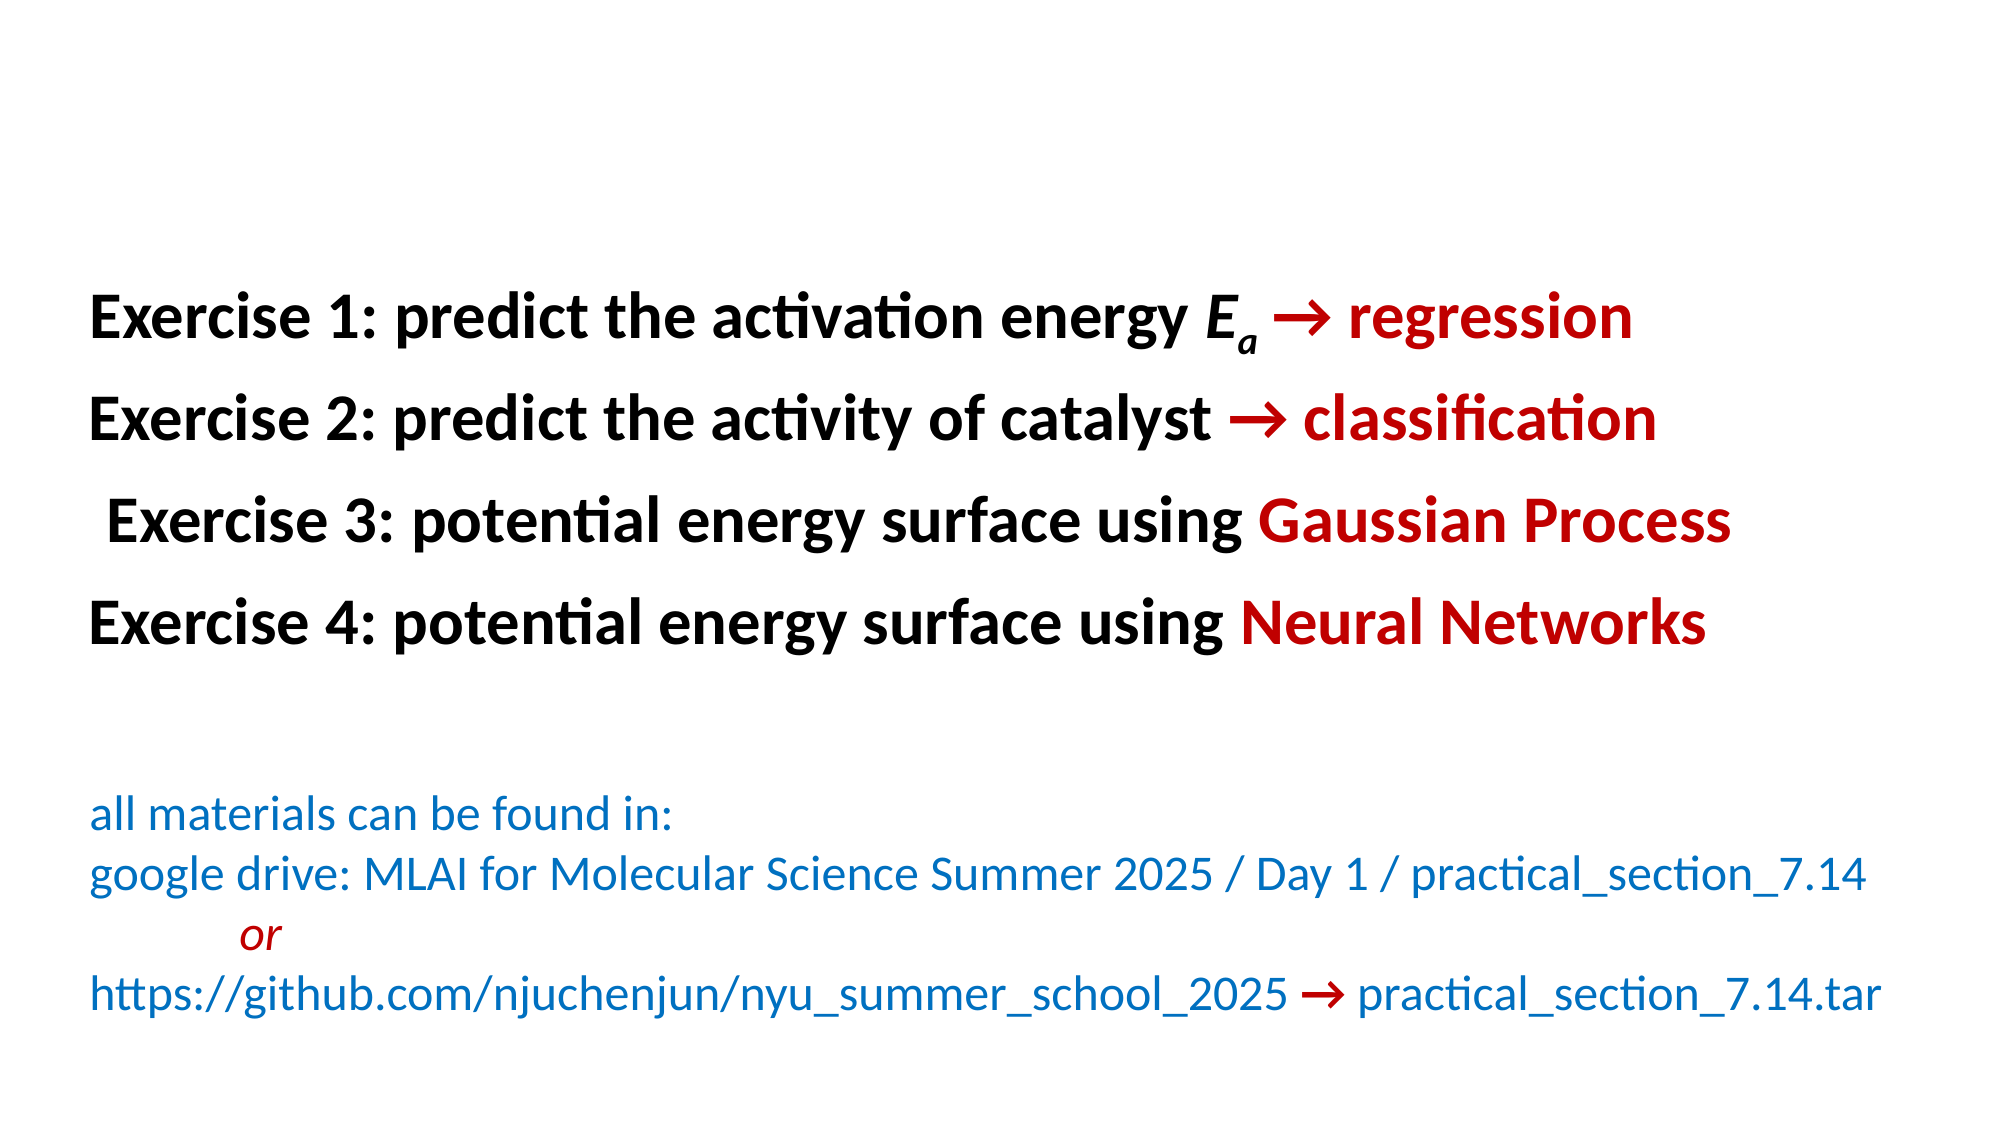

Exercise 1: predict the activation energy Ea → regression
Exercise 2: predict the activity of catalyst → classification
Exercise 3: potential energy surface using Gaussian Process
Exercise 4: potential energy surface using Neural Networks
all materials can be found in:
google drive: MLAI for Molecular Science Summer 2025 / Day 1 / practical_section_7.14
	or
https://github.com/njuchenjun/nyu_summer_school_2025 → practical_section_7.14.tar